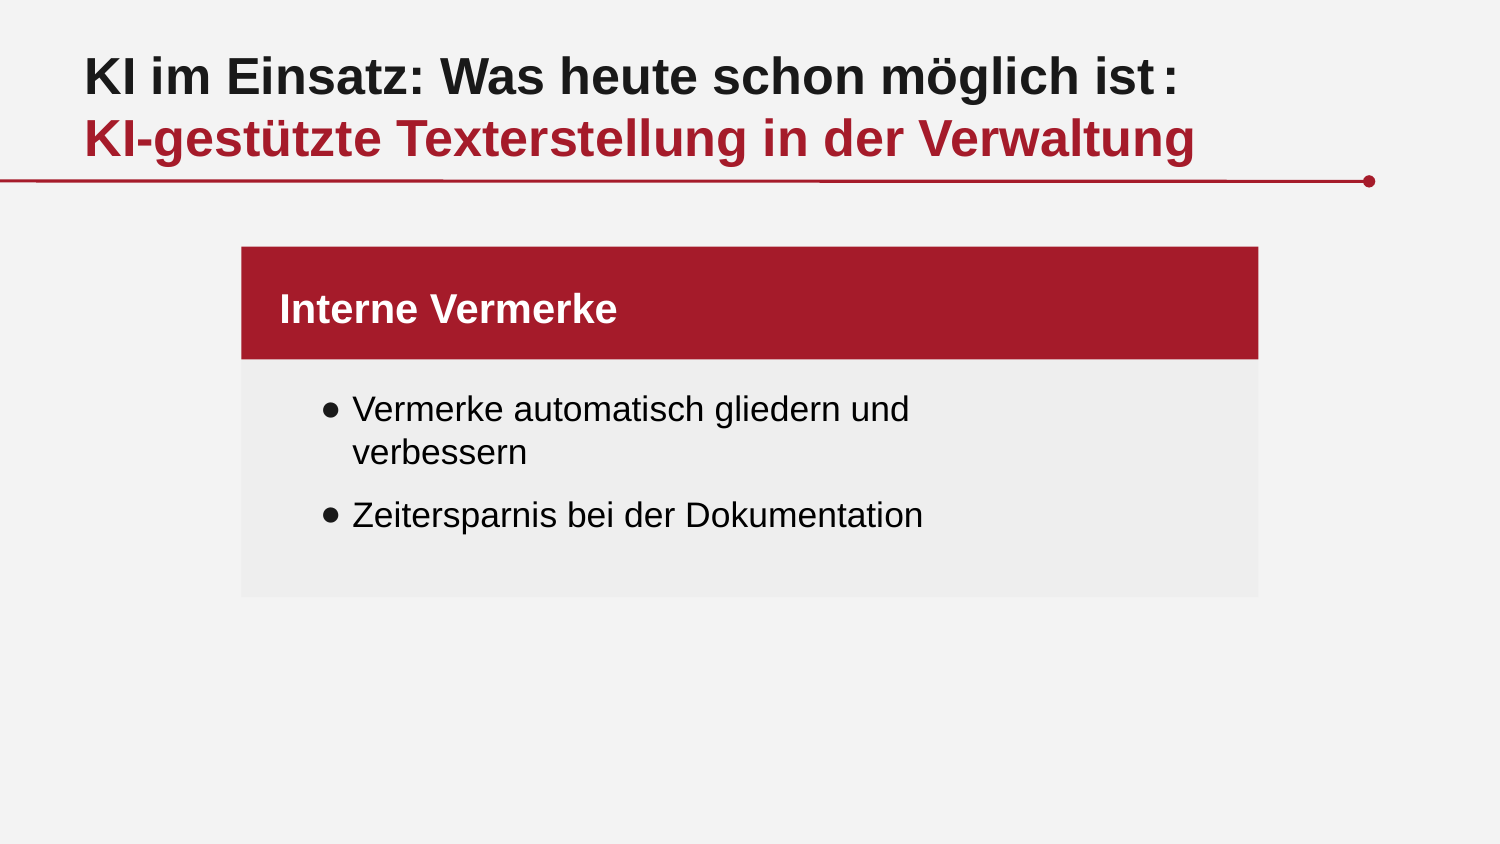

KI im Einsatz: Was heute schon möglich ist :
KI-gestützte Texterstellung in der Verwaltung

  Interne Vermerke

Vermerke automatisch gliedern und verbessern
Zeitersparnis bei der Dokumentation